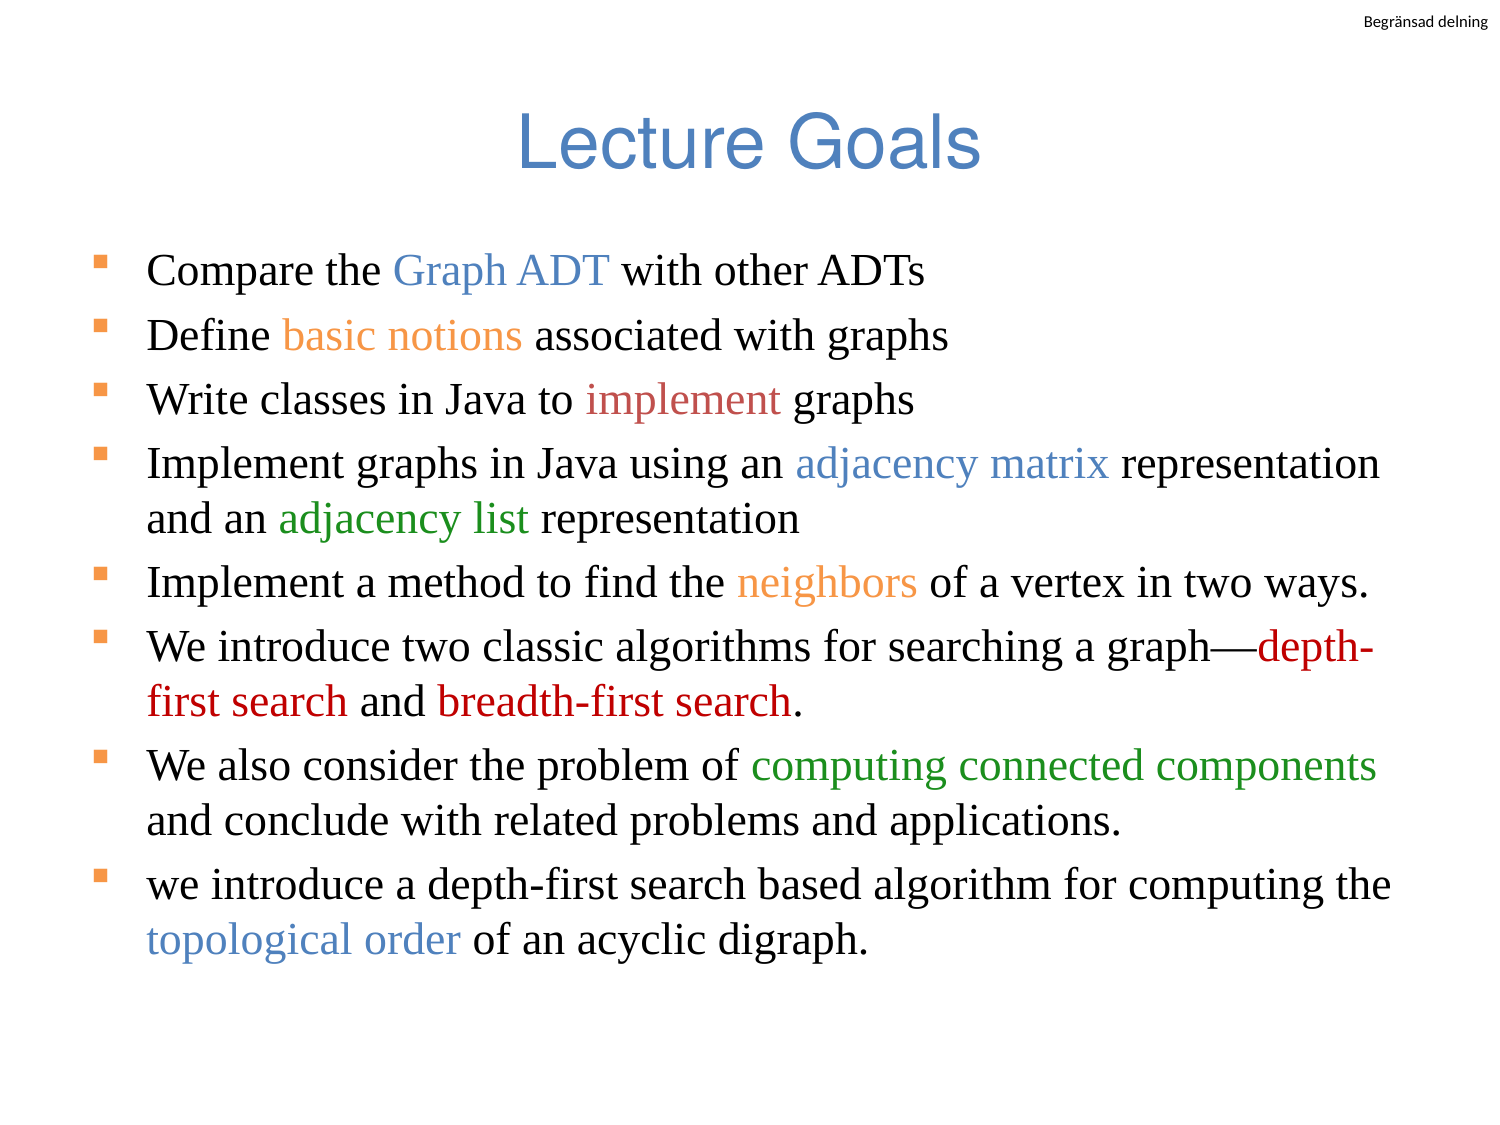

# Lecture Goals
Compare the Graph ADT with other ADTs
Define basic notions associated with graphs
Write classes in Java to implement graphs
Implement graphs in Java using an adjacency matrix representation and an adjacency list representation
Implement a method to find the neighbors of a vertex in two ways.
We introduce two classic algorithms for searching a graph—depth-first search and breadth-first search.
We also consider the problem of computing connected components and conclude with related problems and applications.
we introduce a depth-first search based algorithm for computing the topological order of an acyclic digraph.